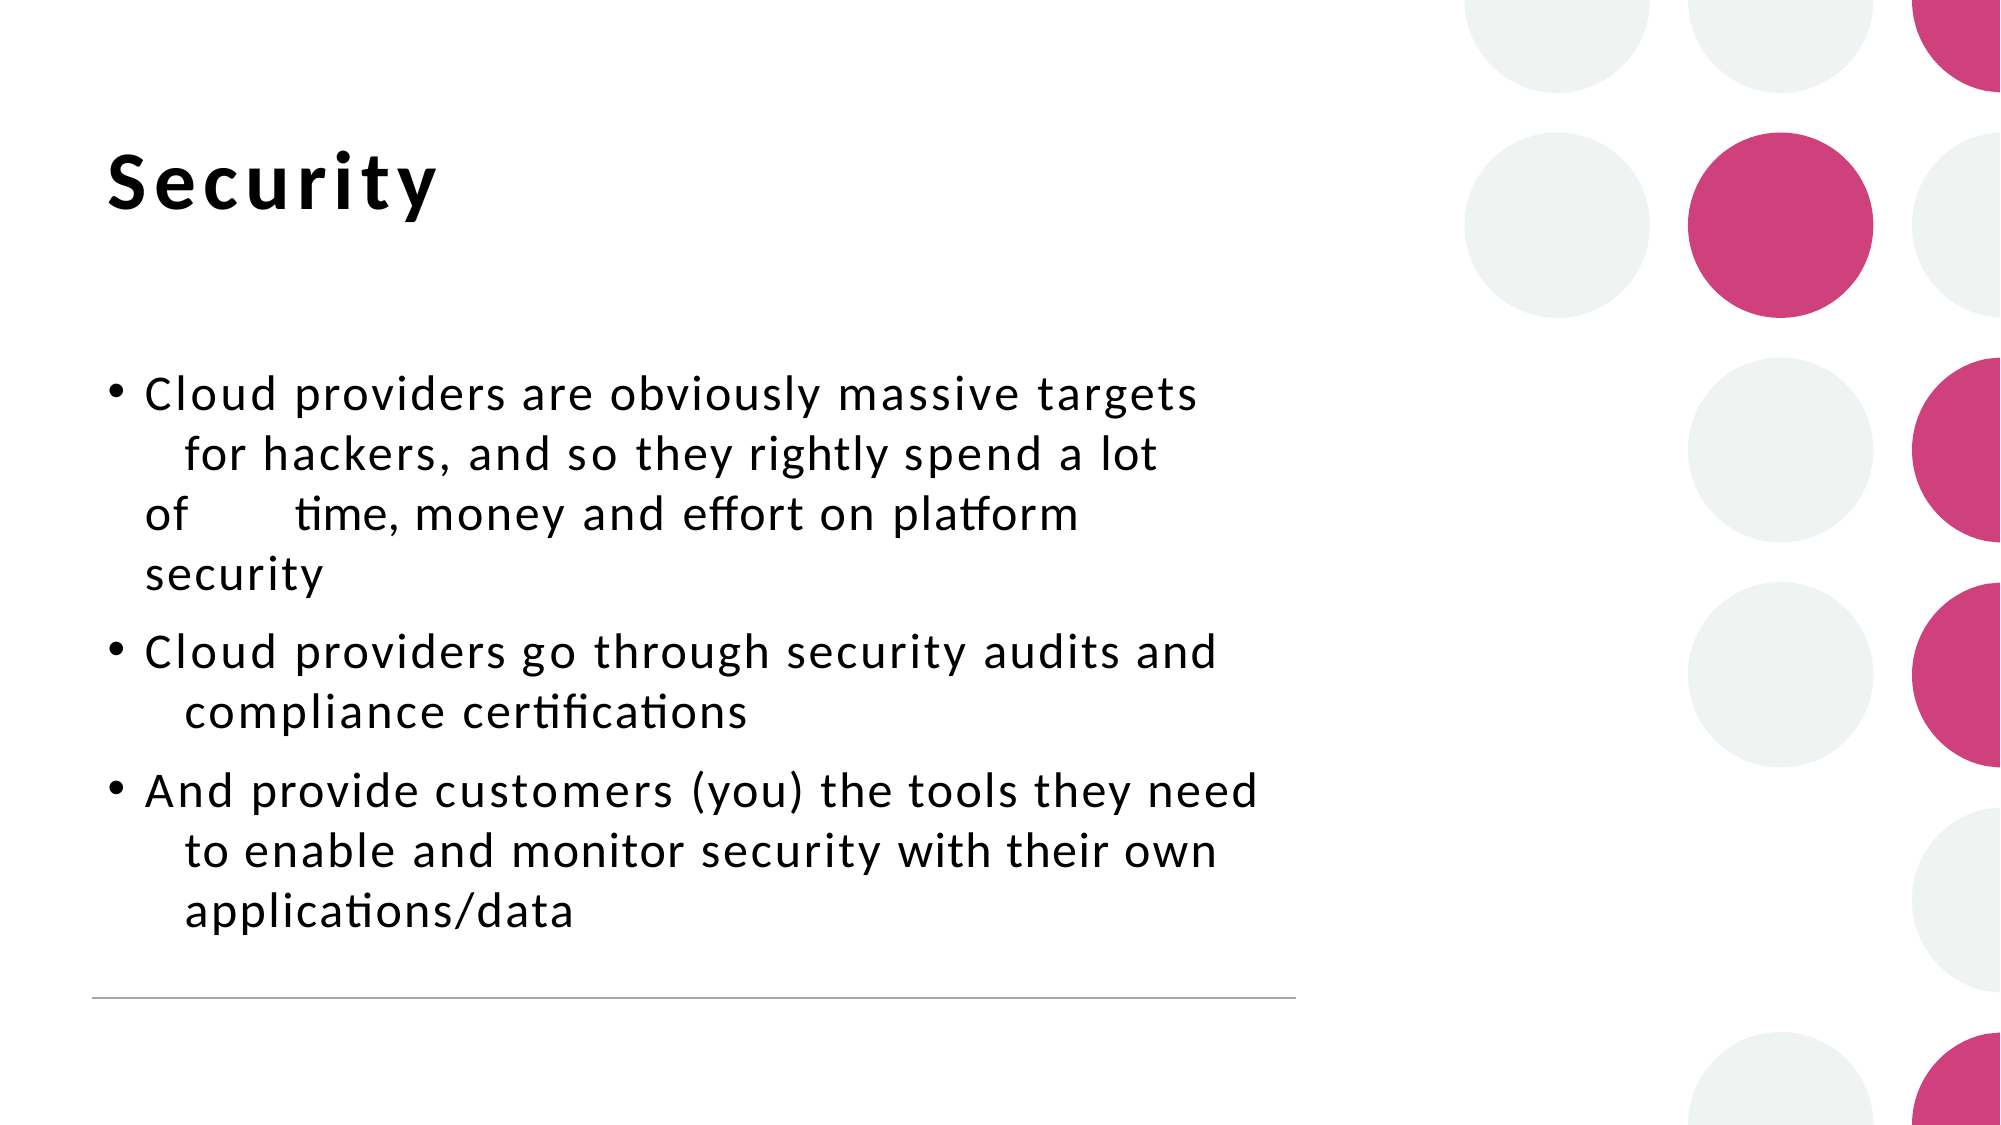

# Security
Cloud providers are obviously massive targets 	for hackers, and so they rightly spend a lot of 	time, money and effort on platform security
Cloud providers go through security audits and 	compliance certifications
And provide customers (you) the tools they need 	to enable and monitor security with their own 	applications/data